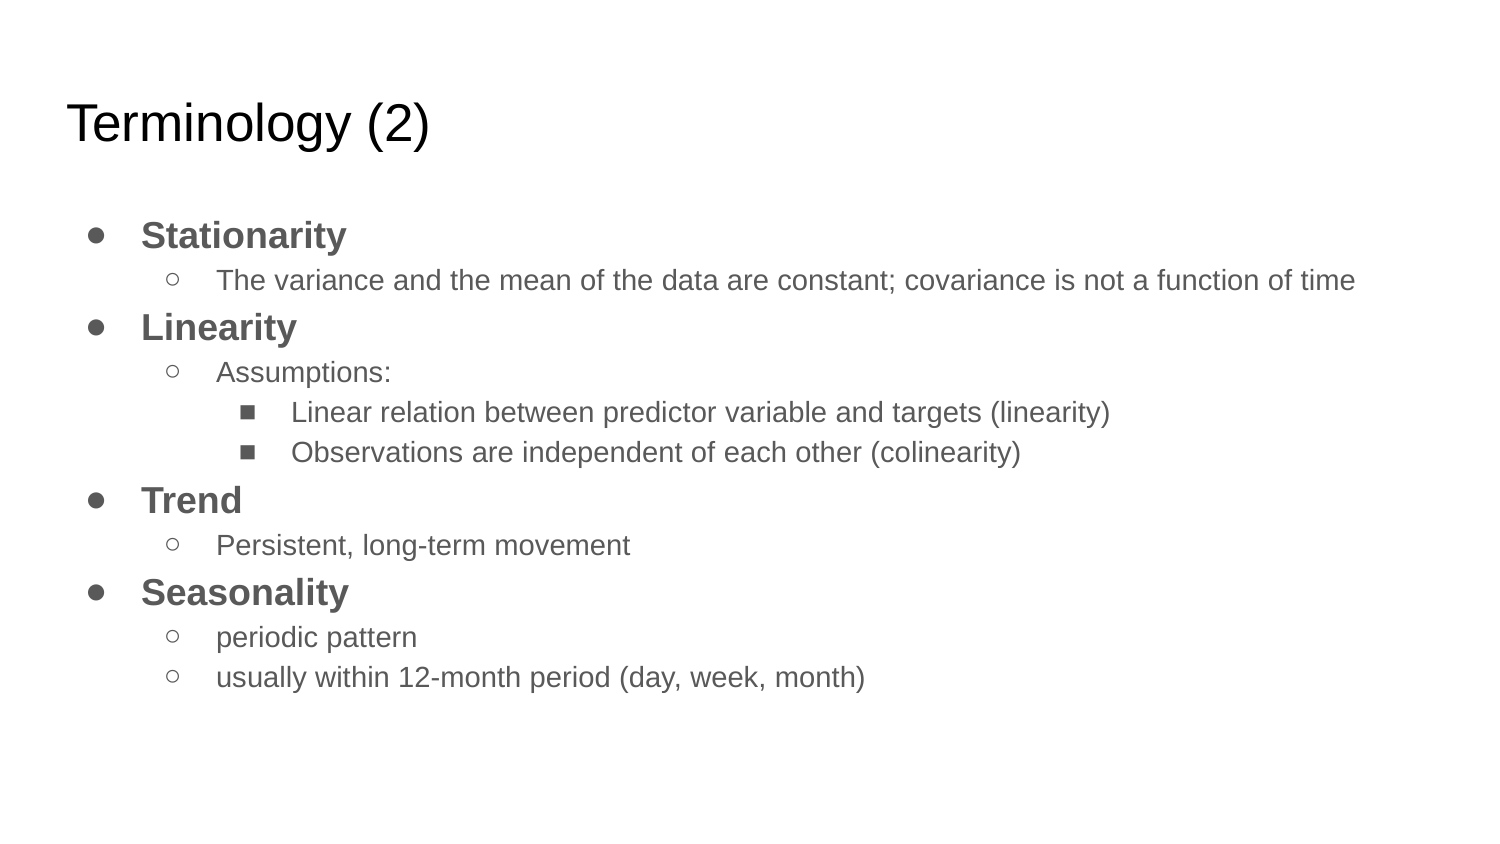

# Terminology (2)
Stationarity
The variance and the mean of the data are constant; covariance is not a function of time
Linearity
Assumptions:
Linear relation between predictor variable and targets (linearity)
Observations are independent of each other (colinearity)
Trend
Persistent, long-term movement
Seasonality
periodic pattern
usually within 12-month period (day, week, month)